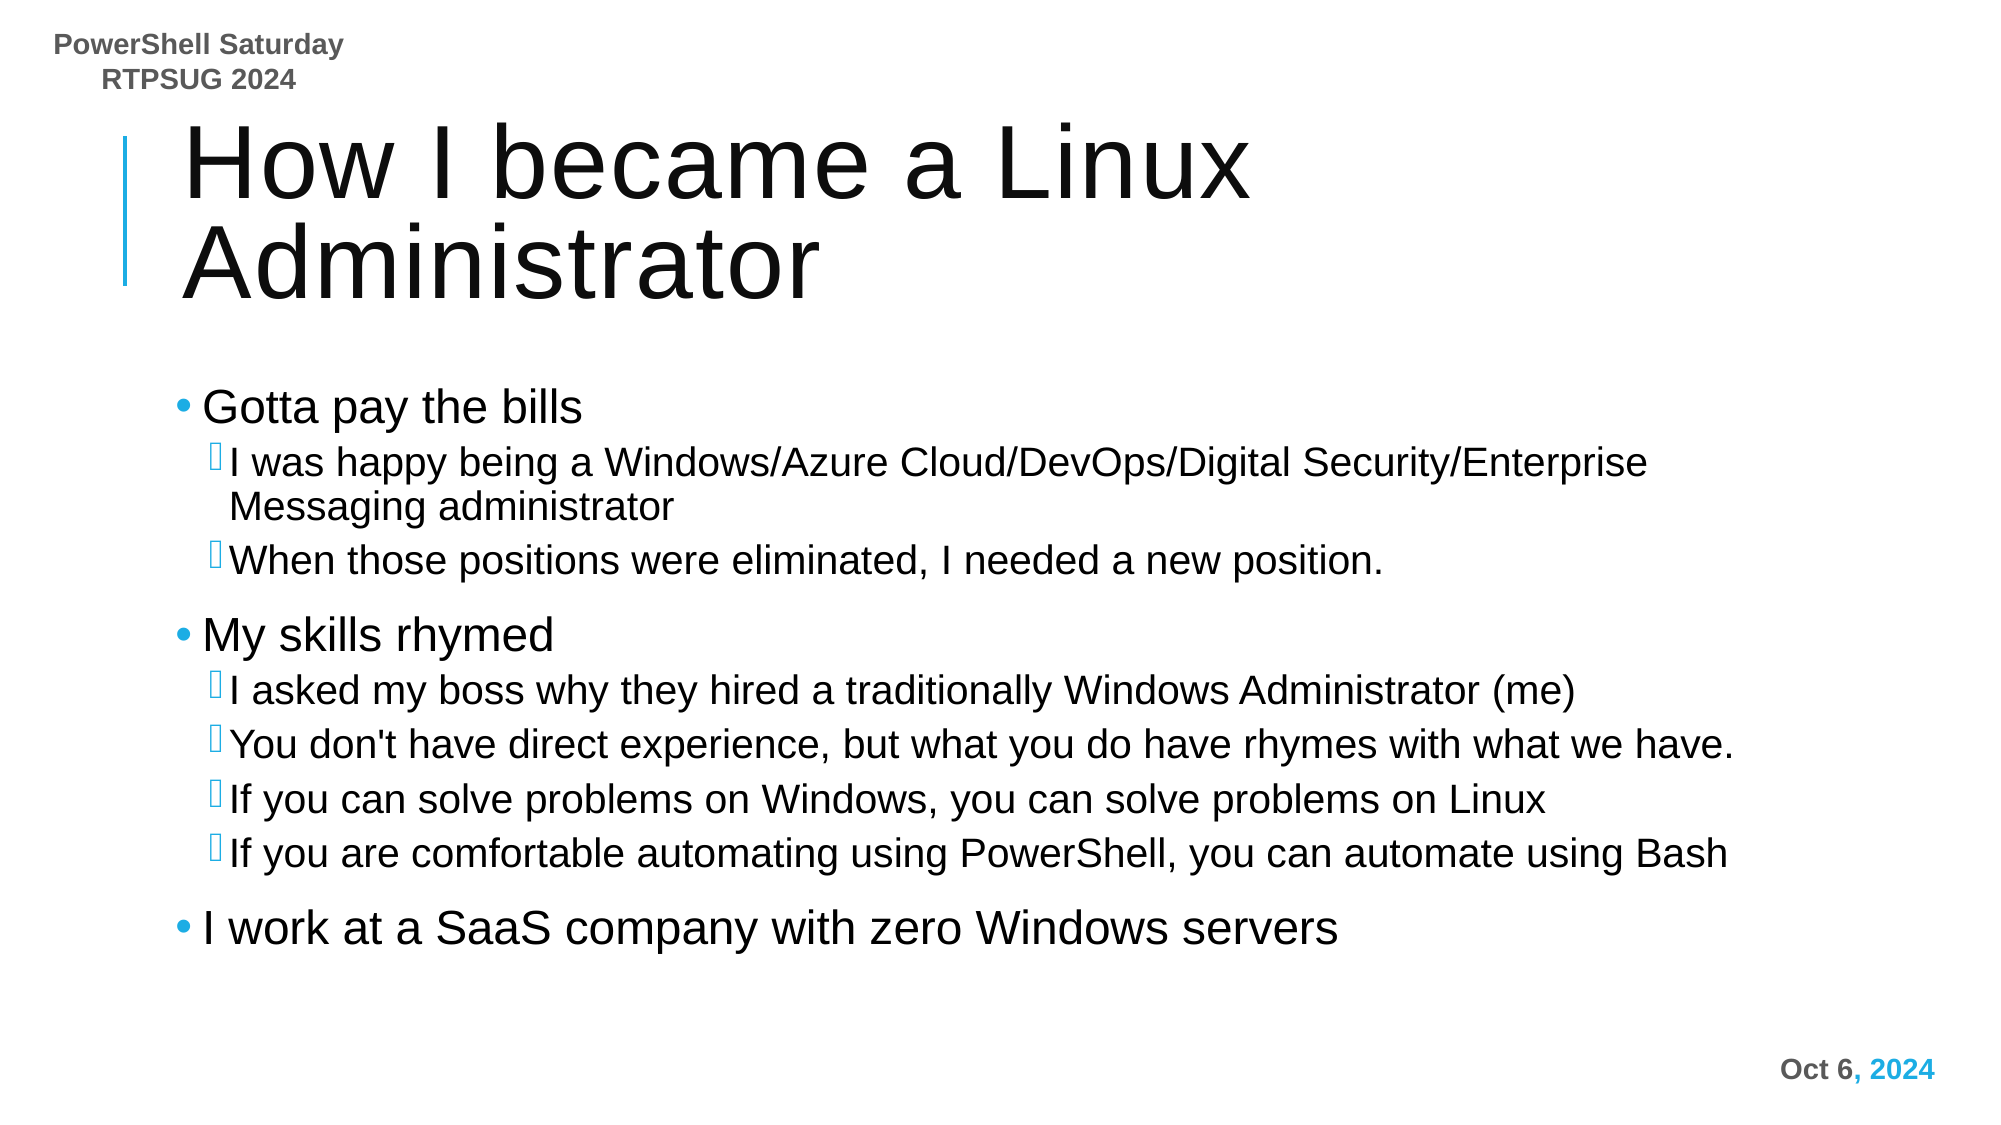

# How I became a Linux Administrator
Gotta pay the bills
I was happy being a Windows/Azure Cloud/DevOps/Digital Security/Enterprise Messaging administrator
When those positions were eliminated, I needed a new position.
My skills rhymed
I asked my boss why they hired a traditionally Windows Administrator (me)
You don't have direct experience, but what you do have rhymes with what we have.
If you can solve problems on Windows, you can solve problems on Linux
If you are comfortable automating using PowerShell, you can automate using Bash
I work at a SaaS company with zero Windows servers